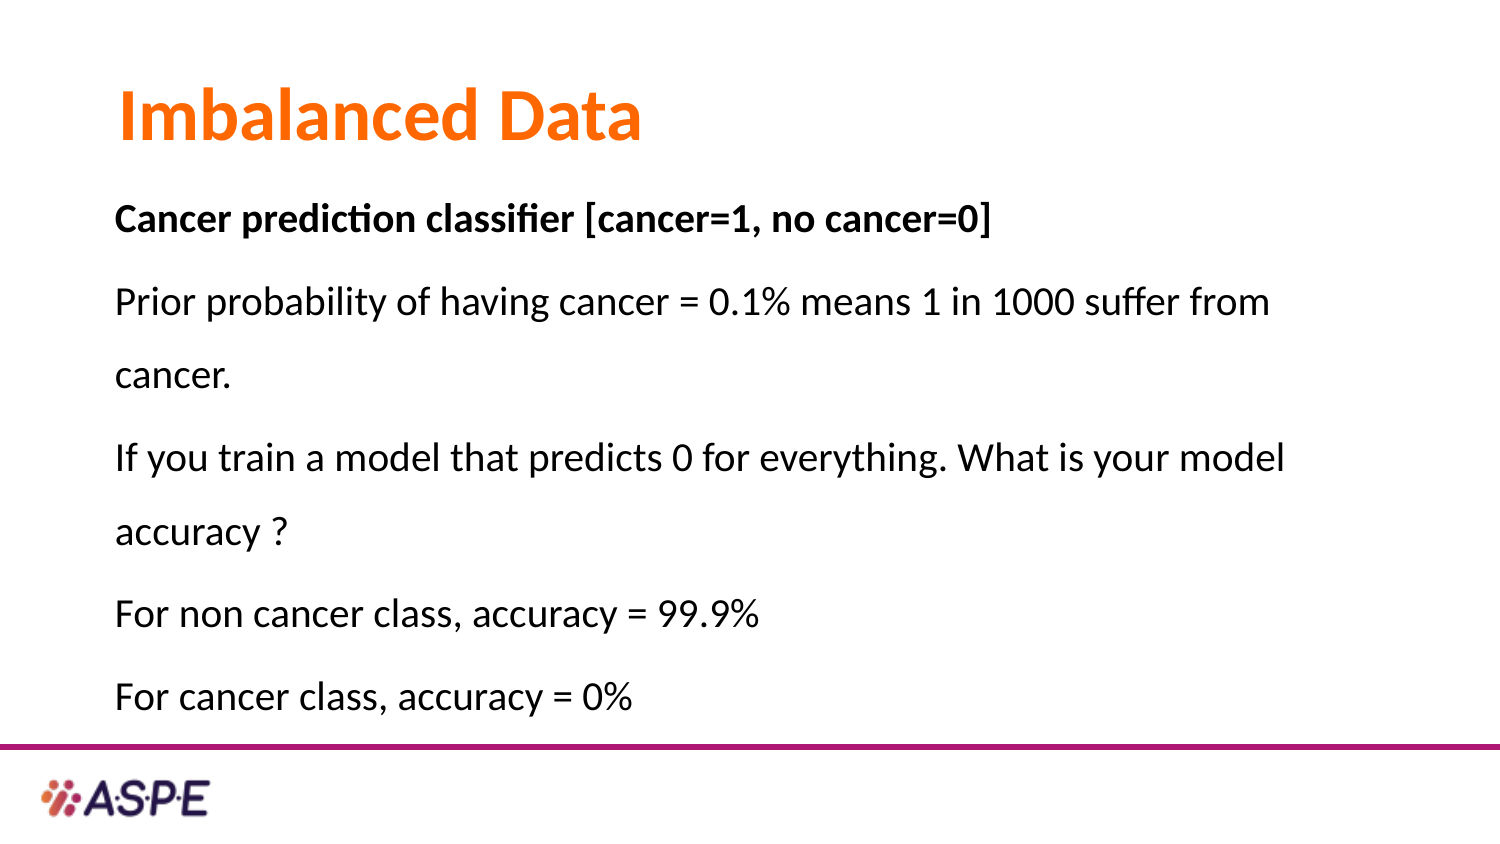

# Imbalanced Data
Cancer prediction classifier [cancer=1, no cancer=0]
Prior probability of having cancer = 0.1% means 1 in 1000 suffer from cancer.
If you train a model that predicts 0 for everything. What is your model accuracy ?
For non cancer class, accuracy = 99.9%
For cancer class, accuracy = 0%